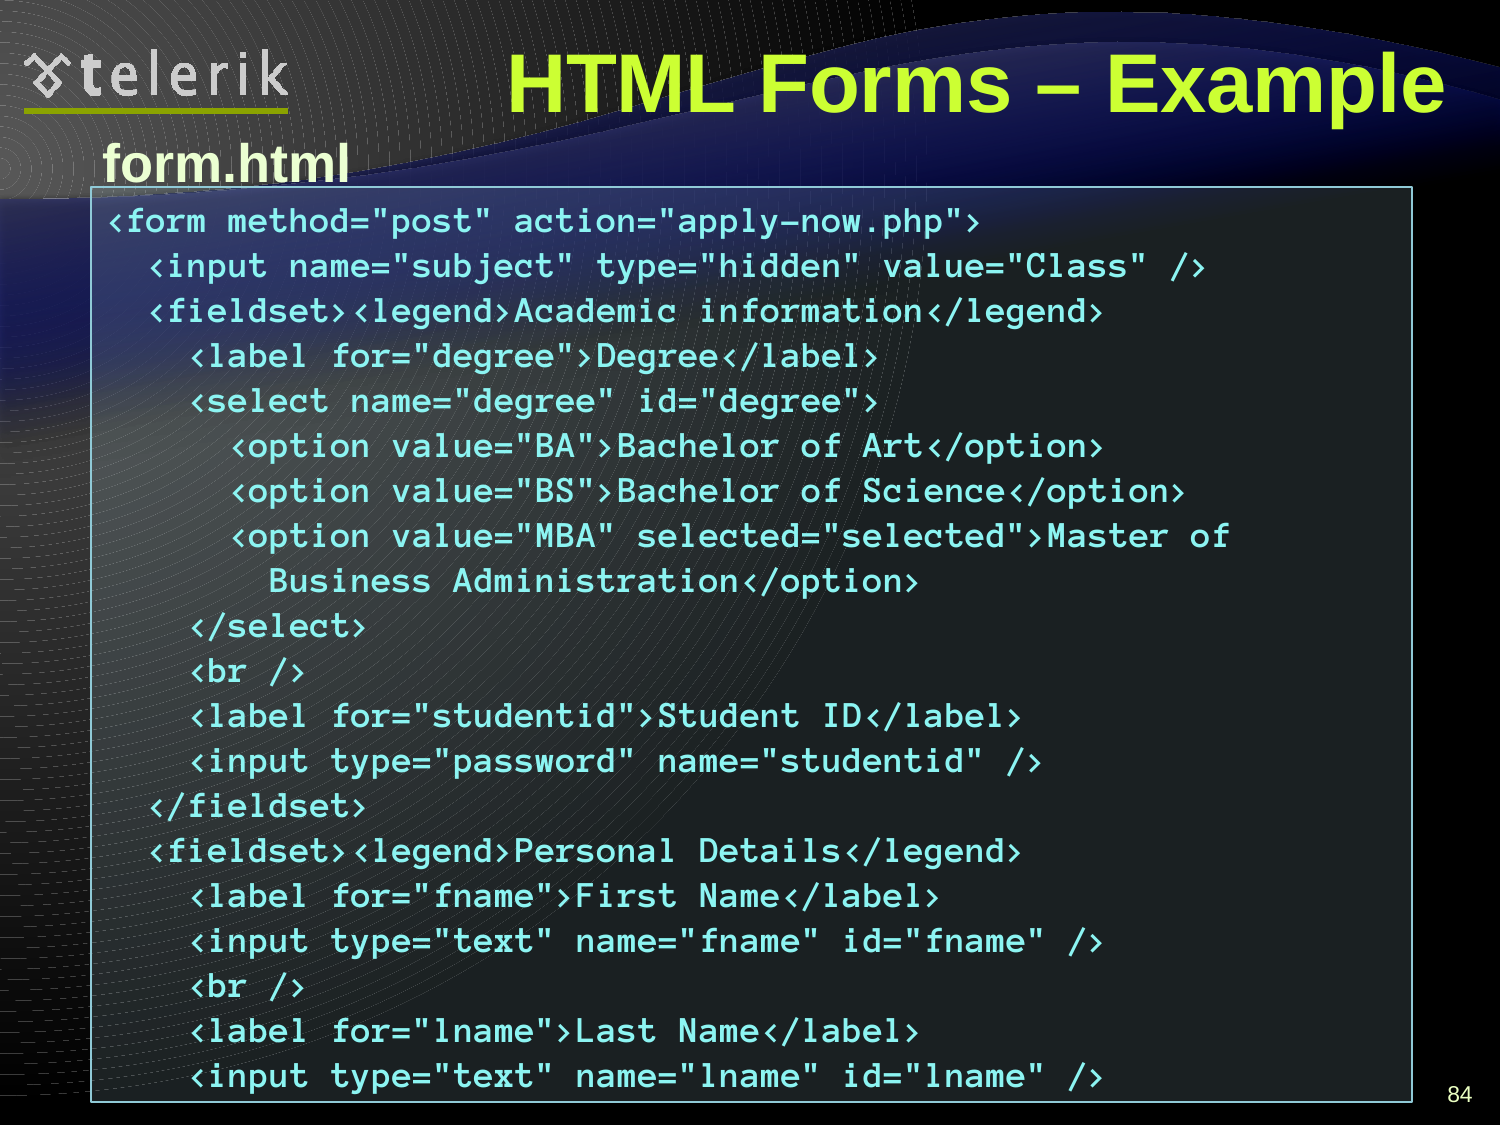

# HTML Forms – Example
form.html
<form method="post" action="apply-now.php">
  <input name="subject" type="hidden" value="Class" />
  <fieldset><legend>Academic information</legend>
    <label for="degree">Degree</label>
    <select name="degree" id="degree">
      <option value="BA">Bachelor of Art</option>
      <option value="BS">Bachelor of Science</option>
      <option value="MBA" selected="selected">Master of
        Business Administration</option>
    </select>
    <br />
    <label for="studentid">Student ID</label>
    <input type="password" name="studentid" />
  </fieldset>
  <fieldset><legend>Personal Details</legend>
    <label for="fname">First Name</label>
    <input type="text" name="fname" id="fname" />
    <br />
    <label for="lname">Last Name</label>
    <input type="text" name="lname" id="lname" />
84